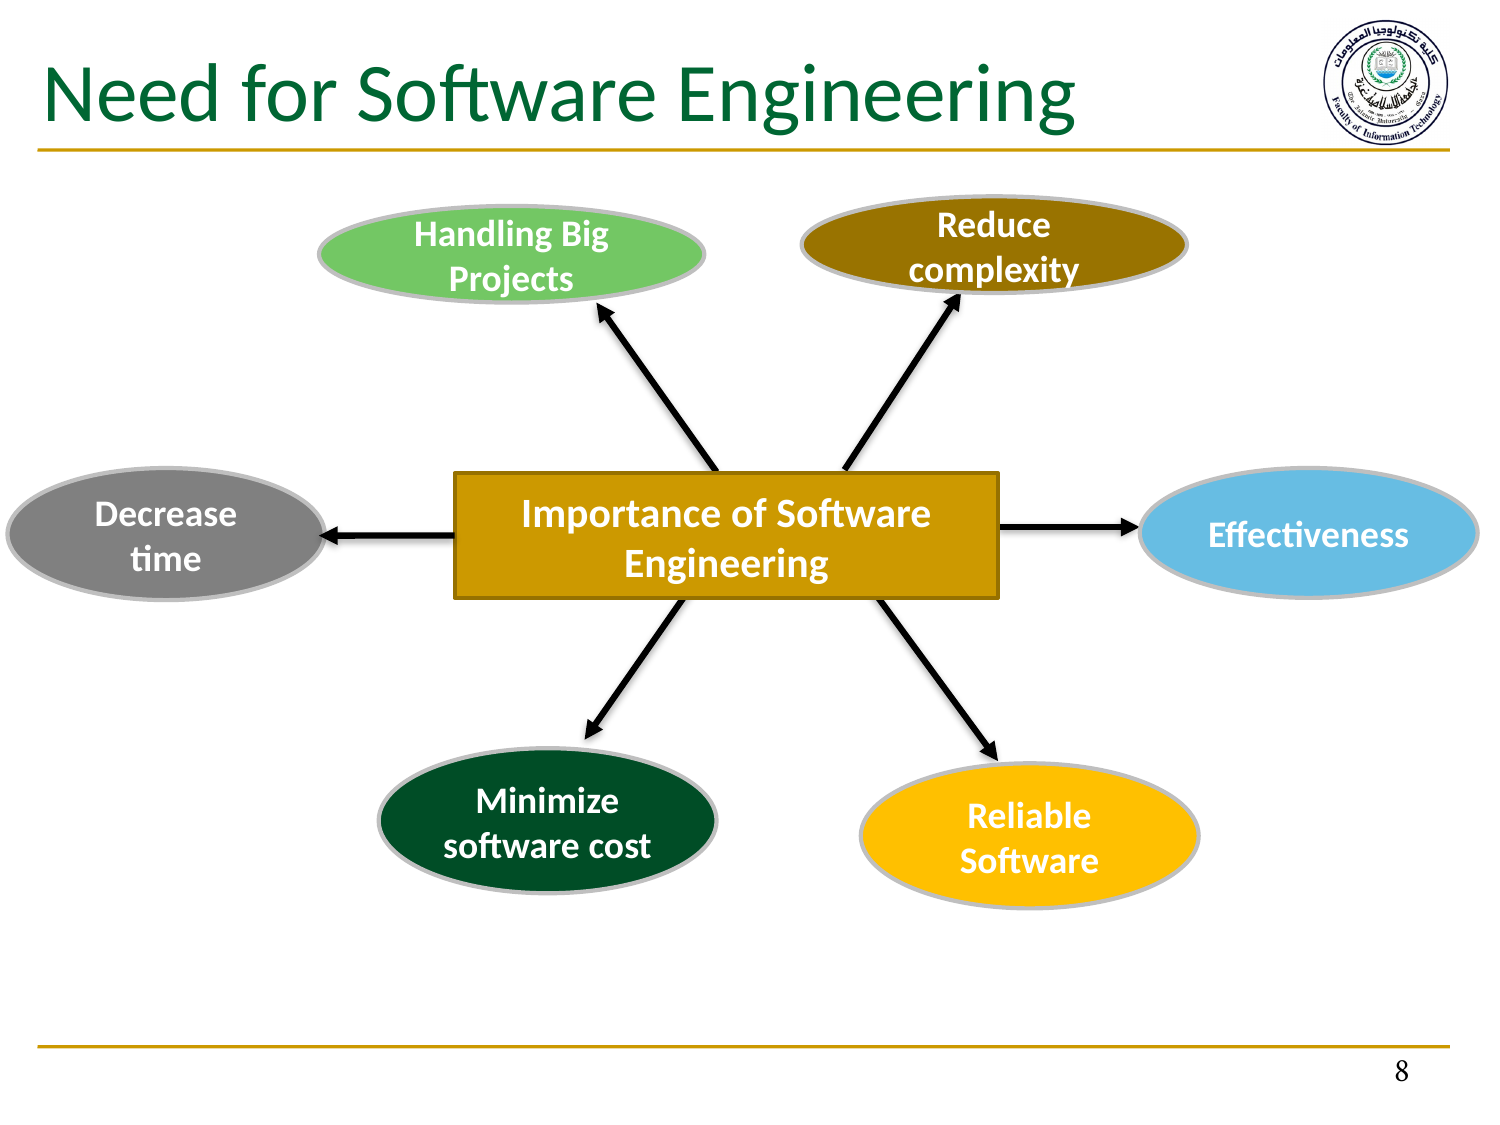

# Need for Software Engineering
Reduce complexity
Handling Big Projects
Effectiveness
Decrease time
Importance of Software Engineering
Minimize software cost
Reliable Software
8